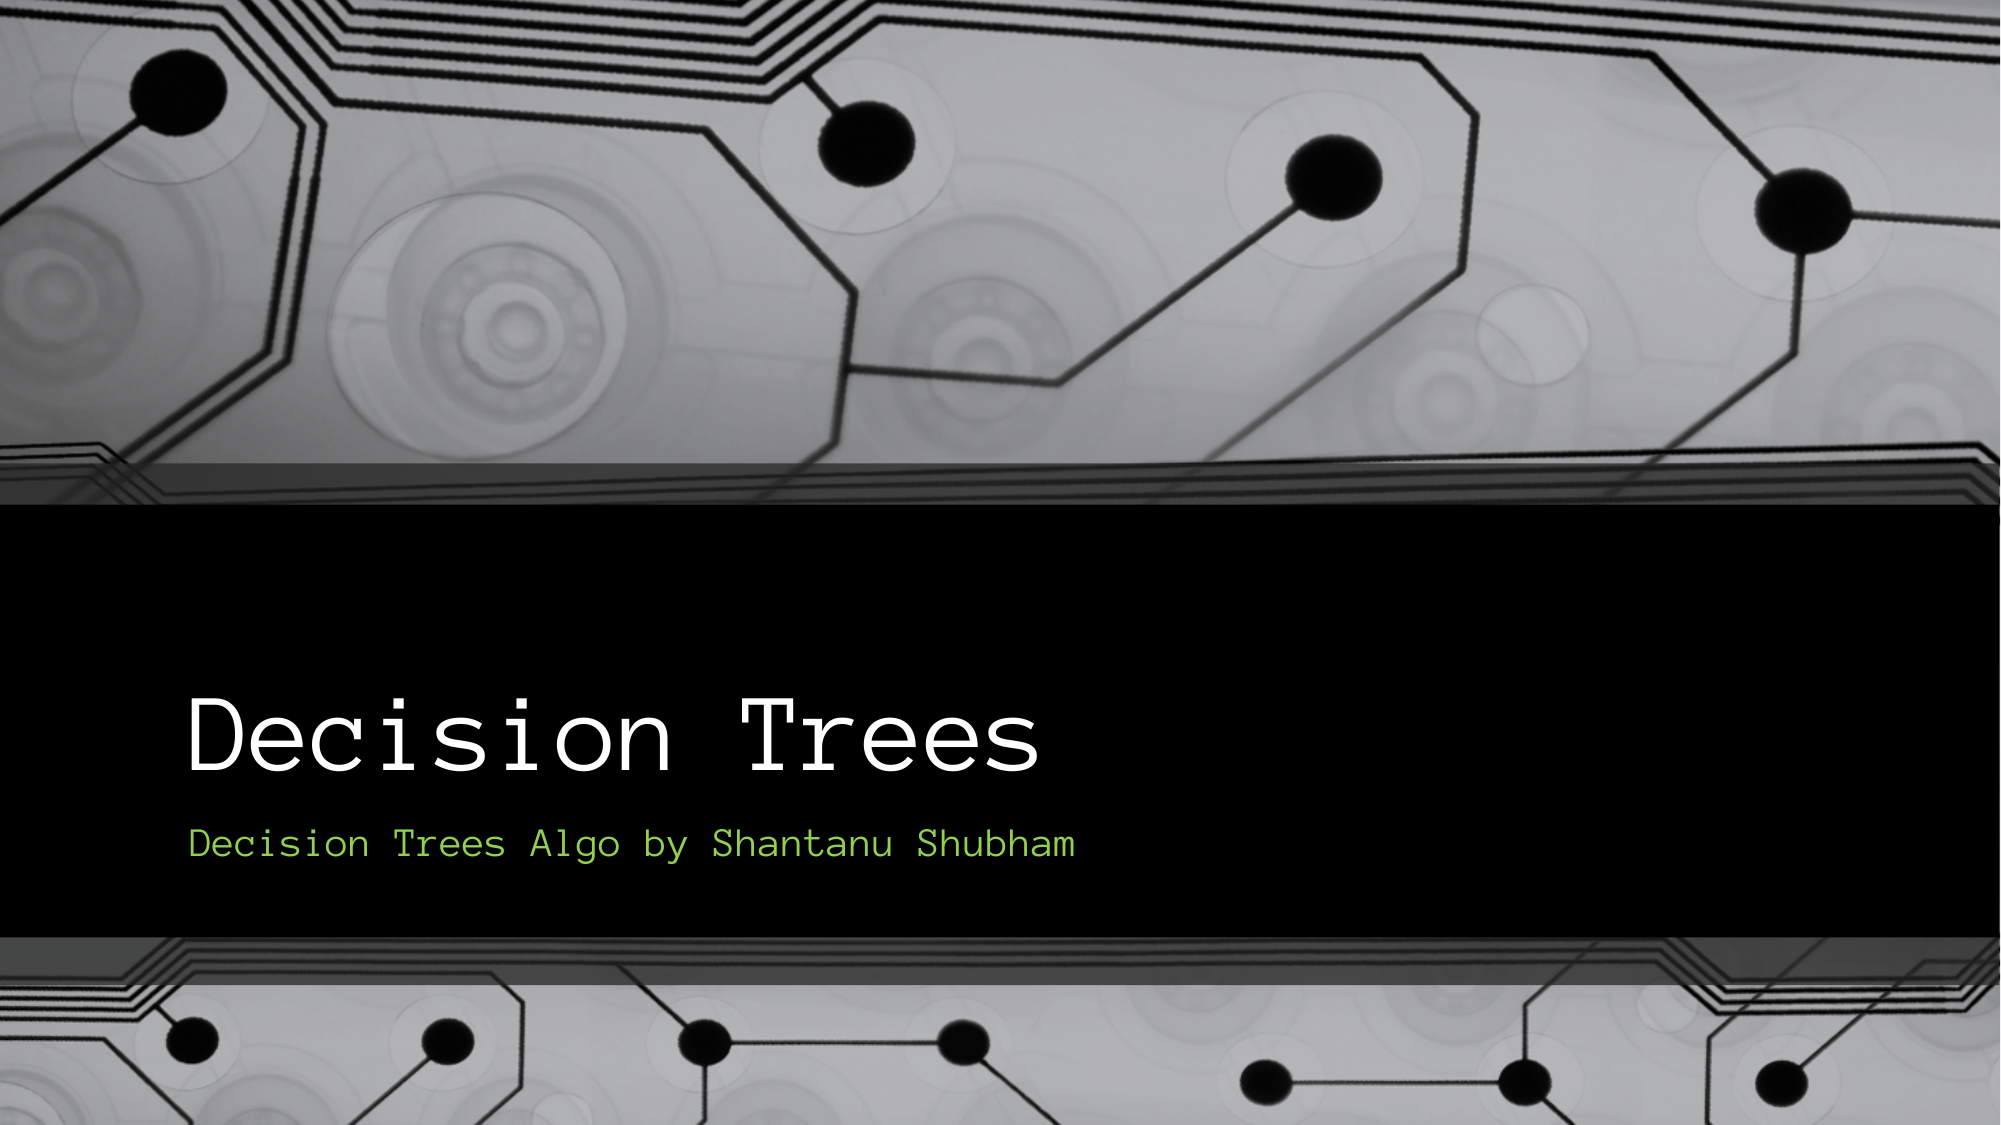

# Decision Trees
Decision Trees Algo by Shantanu Shubham